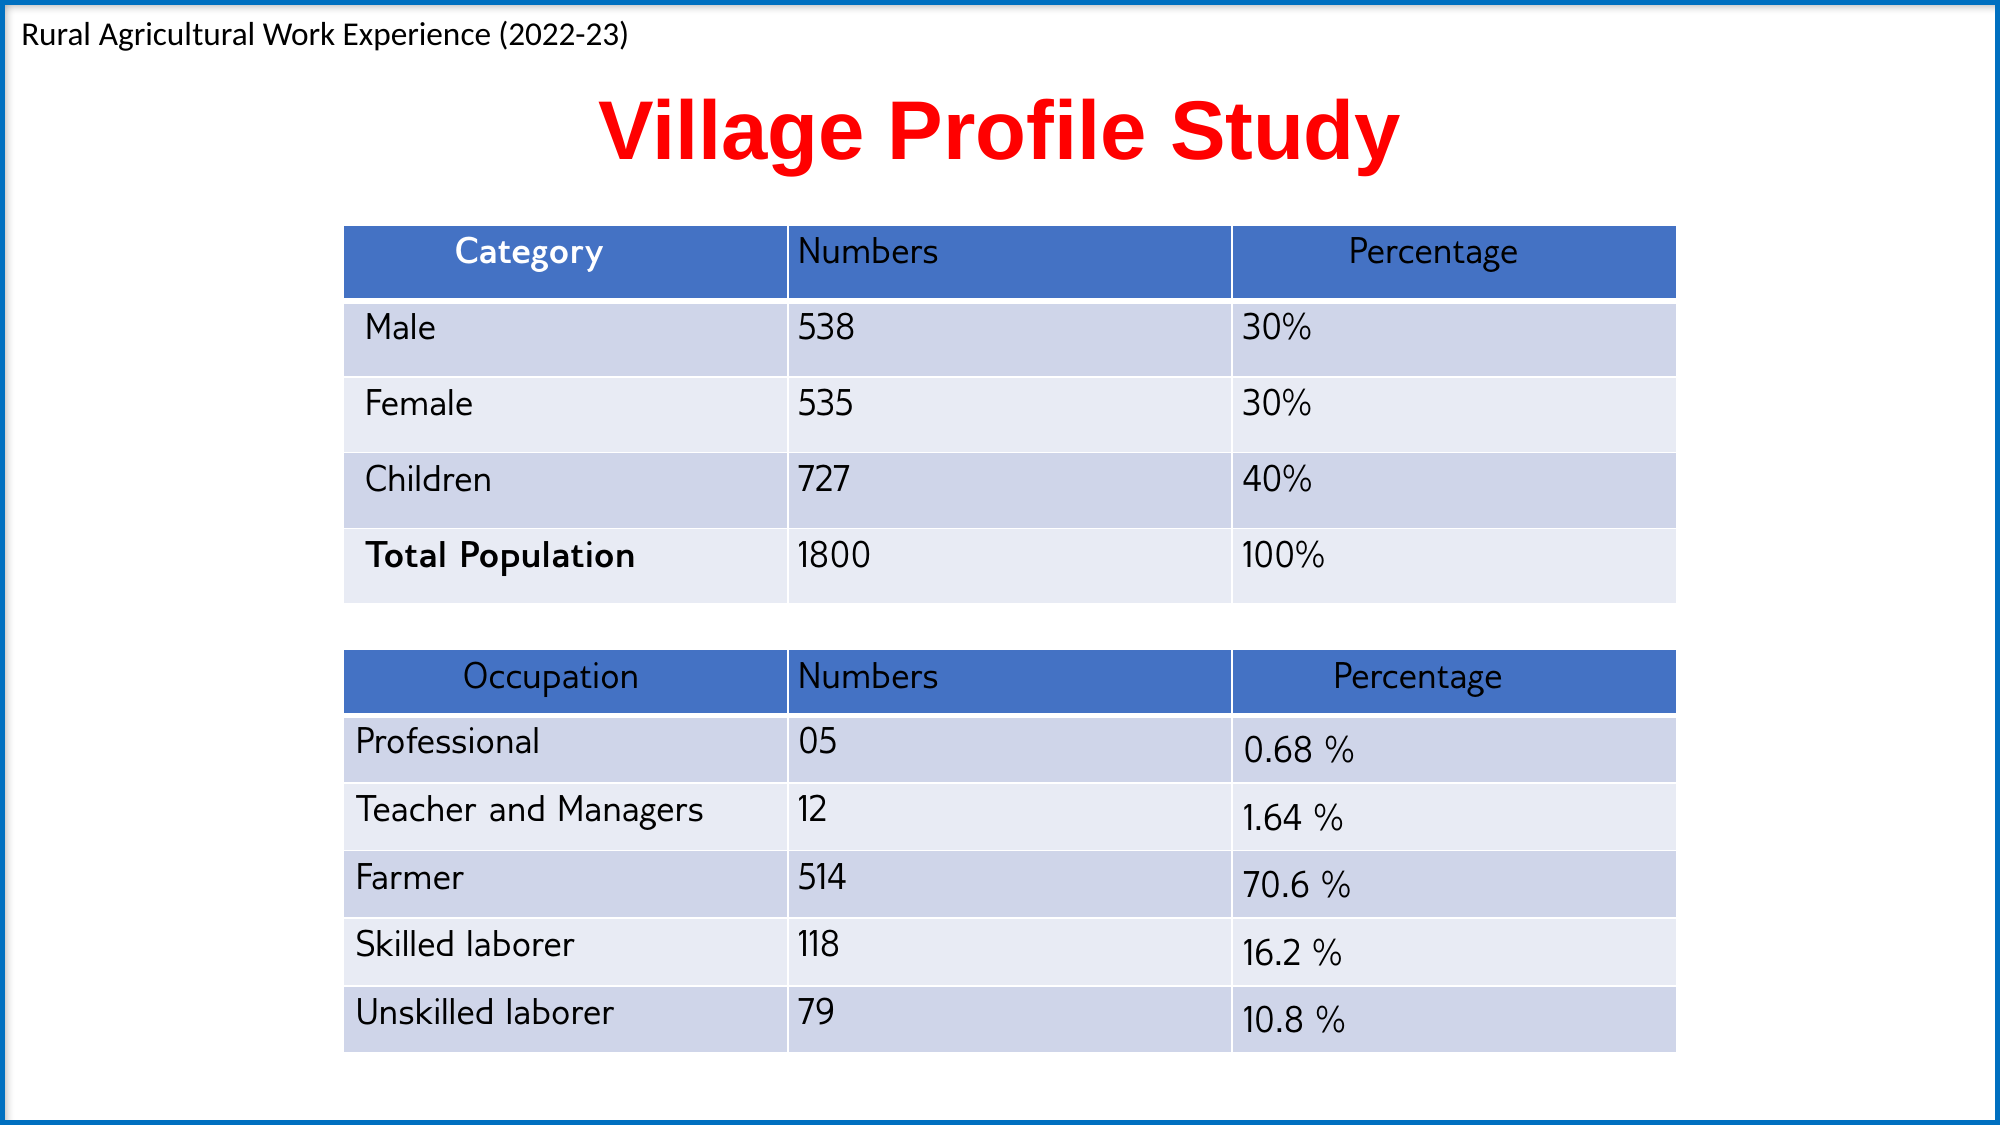

Rural Agricultural Work Experience (2022-23)
Village Profile Study
| Category | Numbers | Percentage |
| --- | --- | --- |
| Male | 538 | 30% |
| Female | 535 | 30% |
| Children | 727 | 40% |
| Total Population | 1800 | 100% |
| Occupation | Numbers | Percentage |
| --- | --- | --- |
| Professional | 05 | 0.68 % |
| Teacher and Managers | 12 | 1.64 % |
| Farmer | 514 | 70.6 % |
| Skilled laborer | 118 | 16.2 % |
| Unskilled laborer | 79 | 10.8 % |